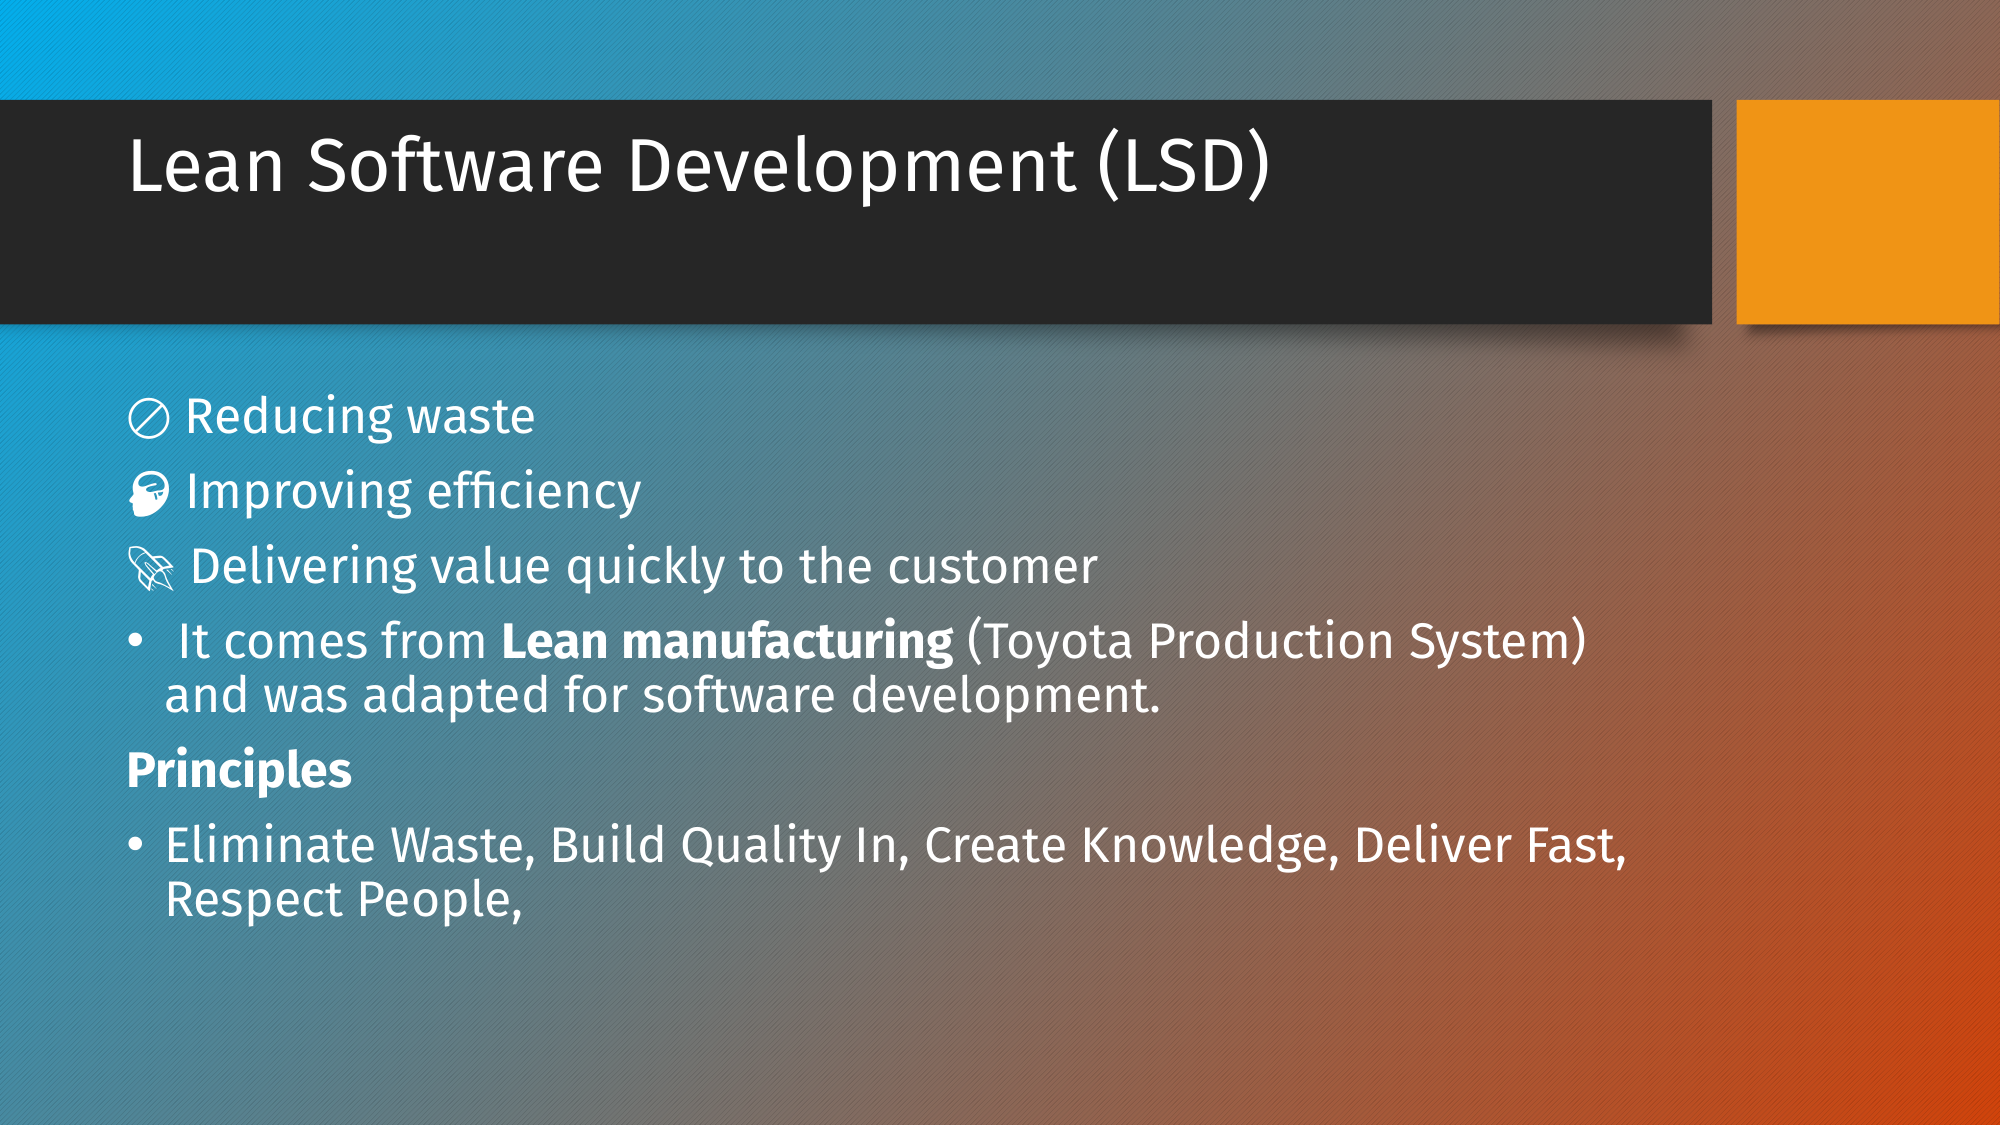

# Lean Software Development (LSD)
🚫 Reducing waste
🧠 Improving efficiency
🚀 Delivering value quickly to the customer
 It comes from Lean manufacturing (Toyota Production System) and was adapted for software development.
Principles
Eliminate Waste, Build Quality In, Create Knowledge, Deliver Fast, Respect People,